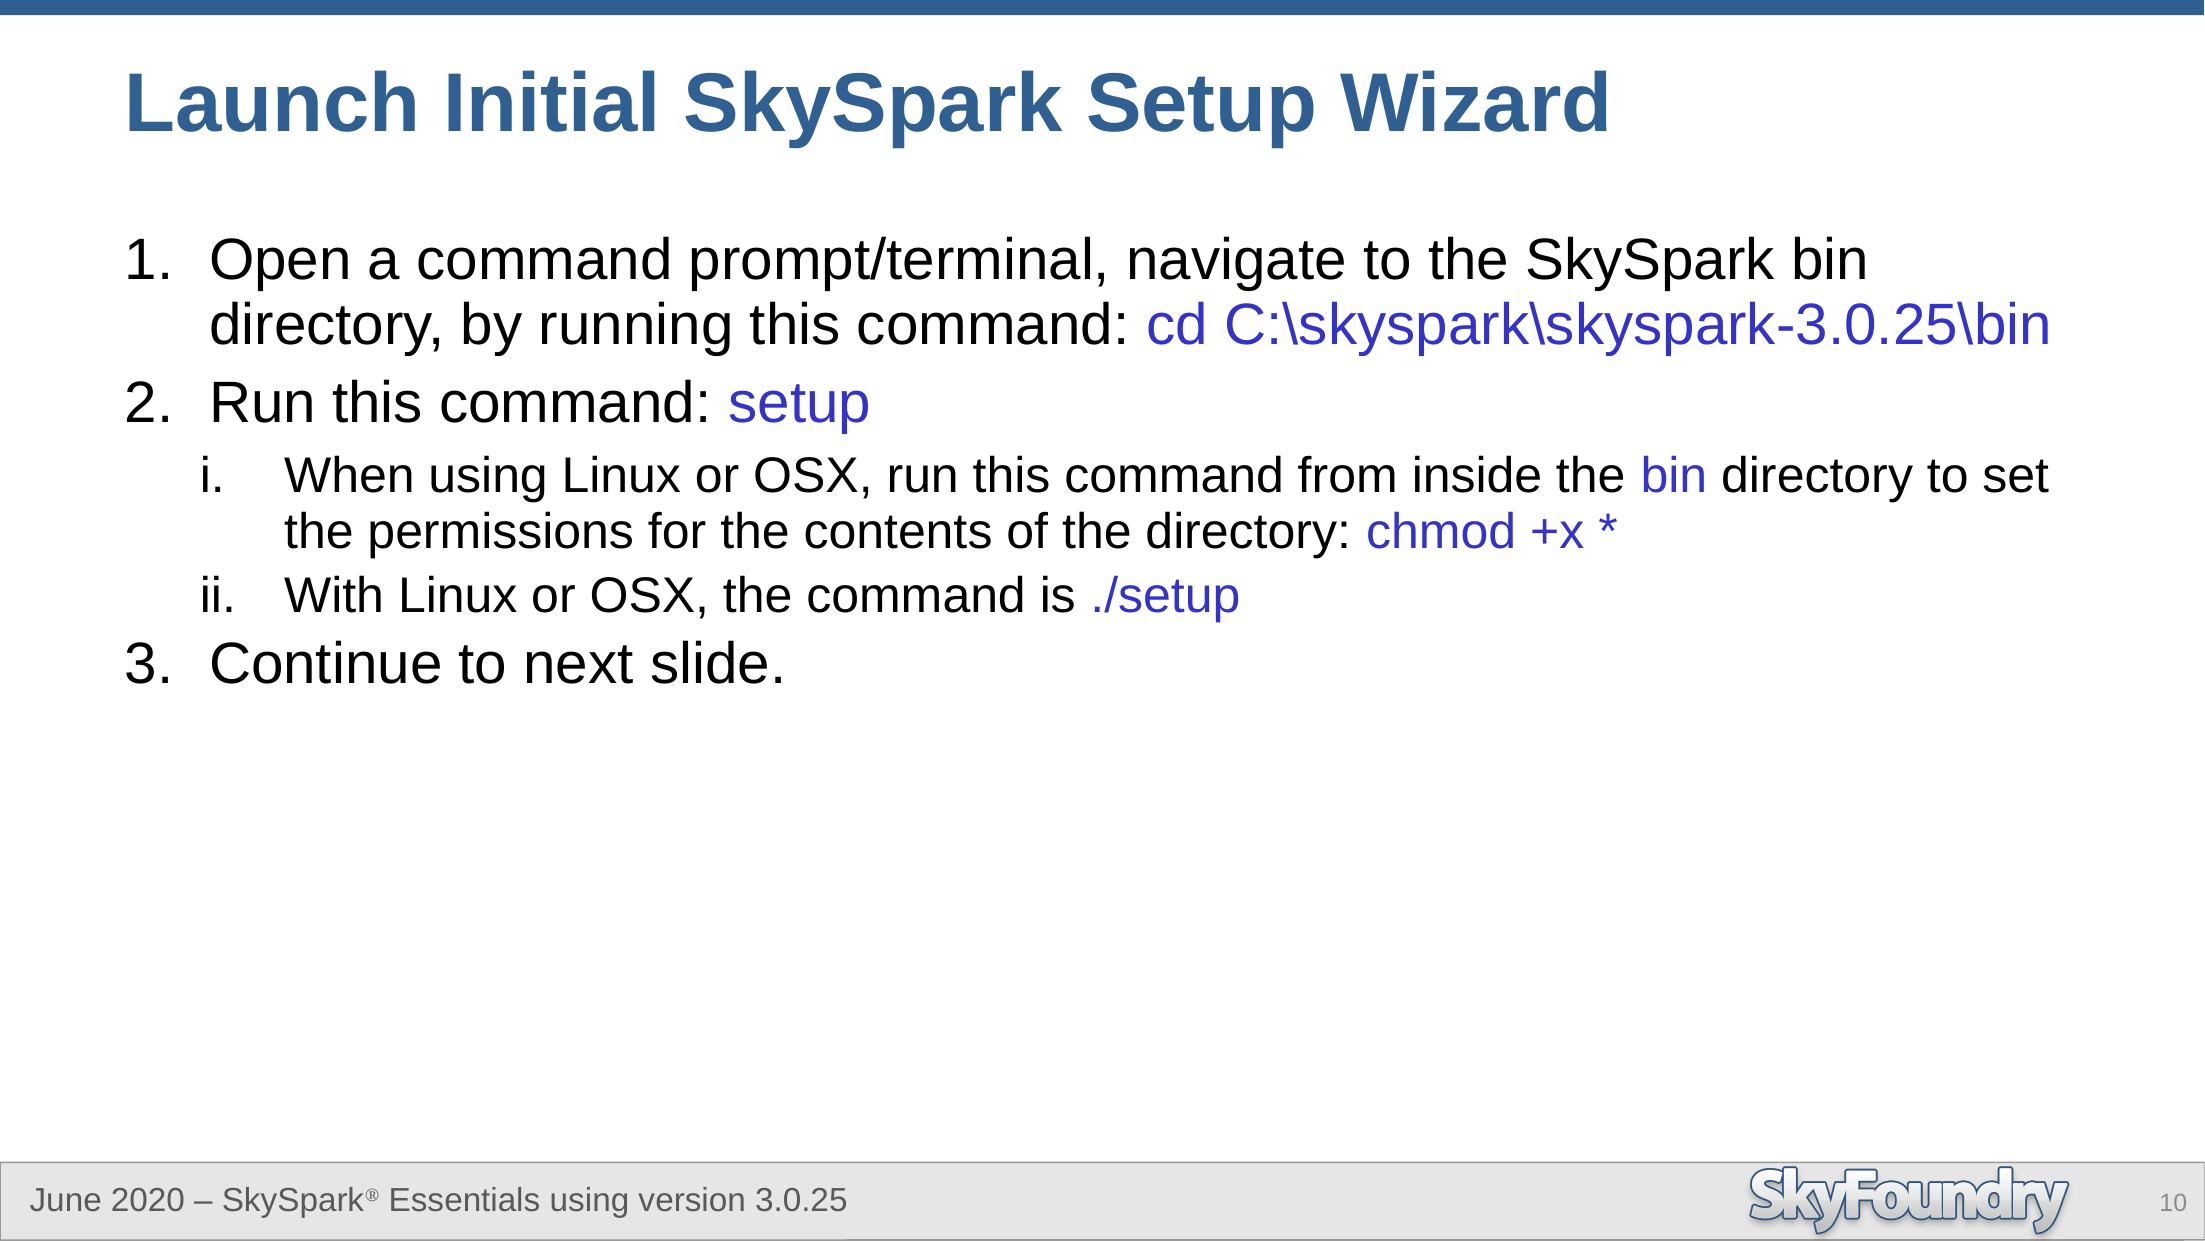

# Launch Initial SkySpark Setup Wizard
Open a command prompt/terminal, navigate to the SkySpark bin directory, by running this command: cd C:\skyspark\skyspark-3.0.25\bin
Run this command: setup
When using Linux or OSX, run this command from inside the bin directory to set the permissions for the contents of the directory: chmod +x *
With Linux or OSX, the command is ./setup
Continue to next slide.
10